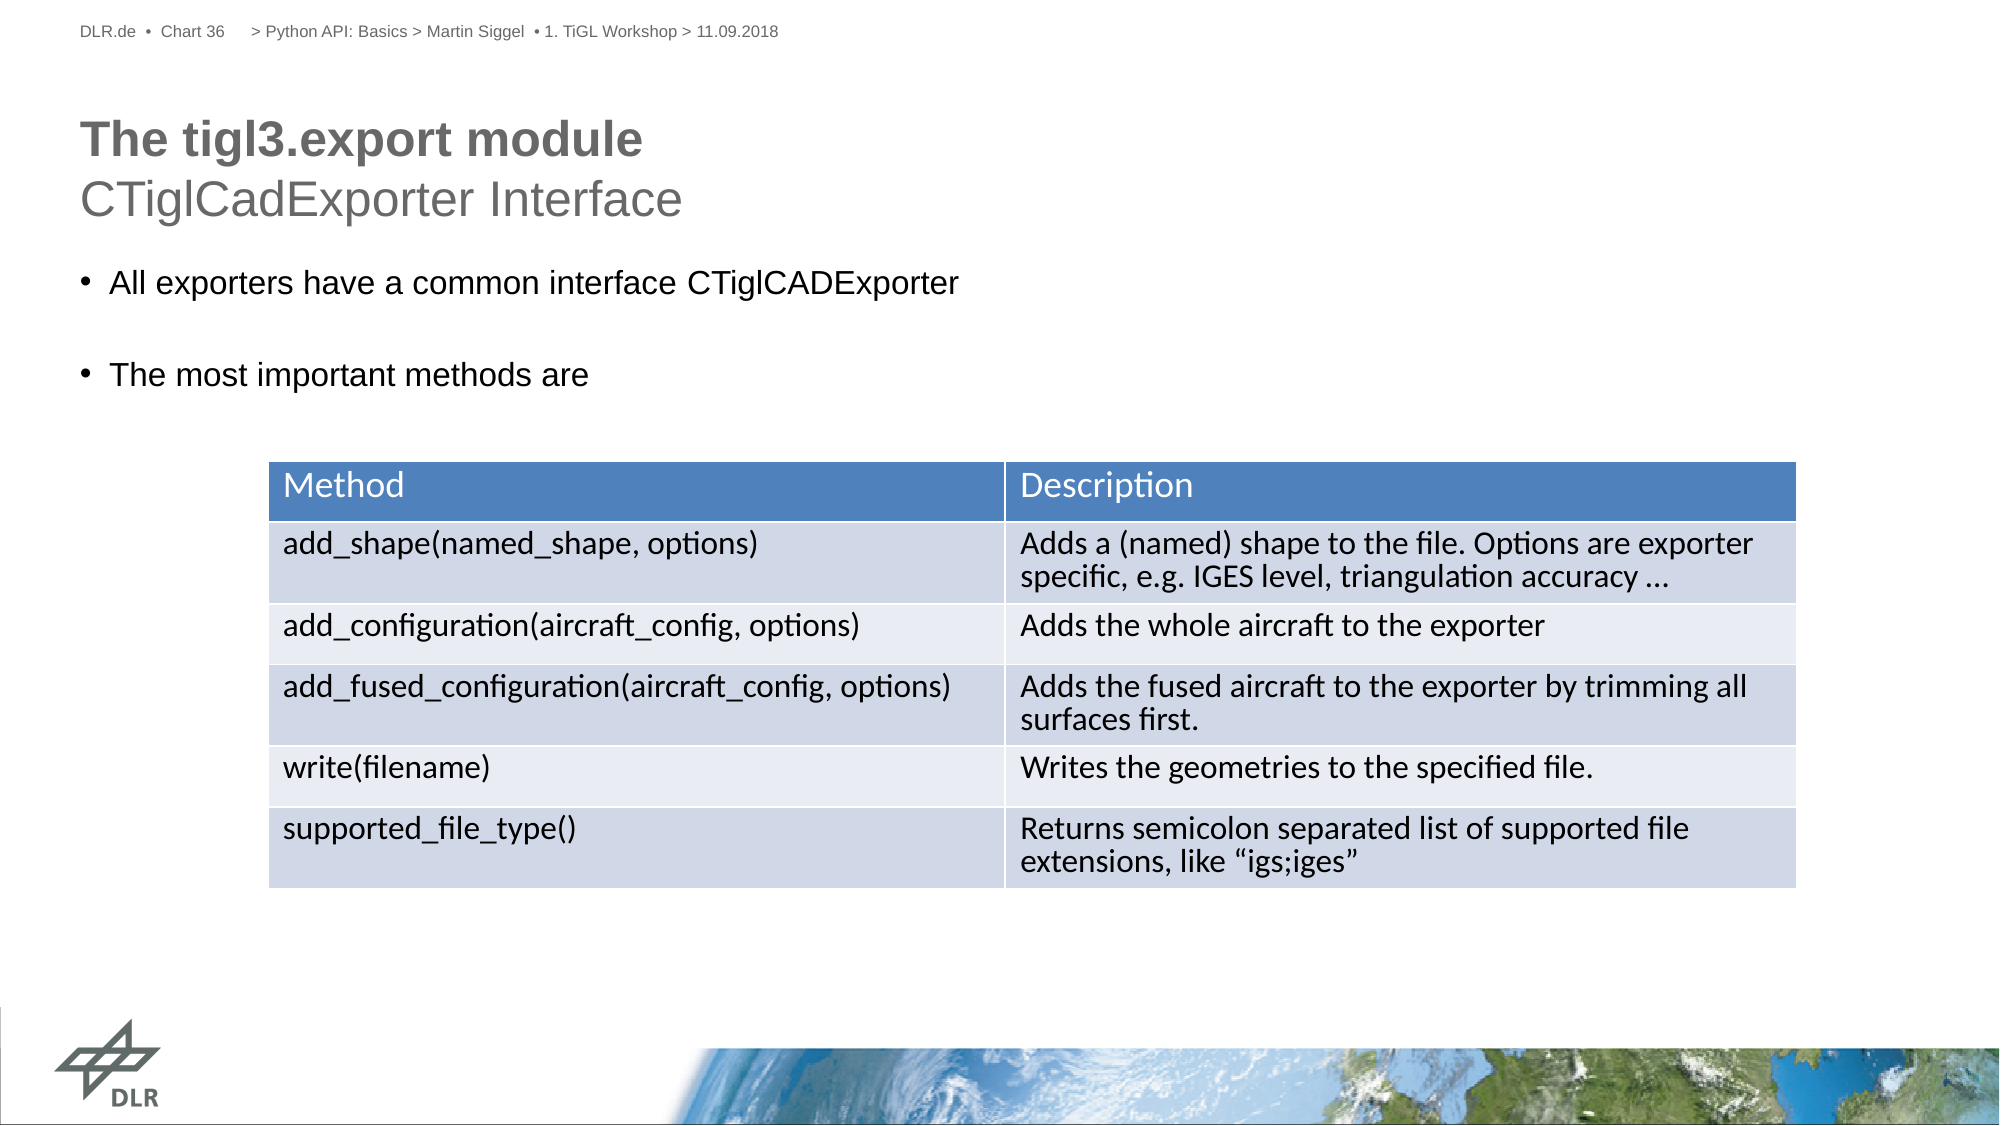

DLR.de  •  Chart 36
> Python API: Basics > Martin Siggel  • 1. TiGL Workshop > 11.09.2018
# The tigl3.export module CTiglCadExporter Interface
All exporters have a common interface CTiglCADExporter

The most important methods are
| Method | Description |
| --- | --- |
| add\_shape(named\_shape, options) | Adds a (named) shape to the file. Options are exporter specific, e.g. IGES level, triangulation accuracy … |
| add\_configuration(aircraft\_config, options) | Adds the whole aircraft to the exporter |
| add\_fused\_configuration(aircraft\_config, options) | Adds the fused aircraft to the exporter by trimming all surfaces first. |
| write(filename) | Writes the geometries to the specified file. |
| supported\_file\_type() | Returns semicolon separated list of supported file extensions, like “igs;iges” |